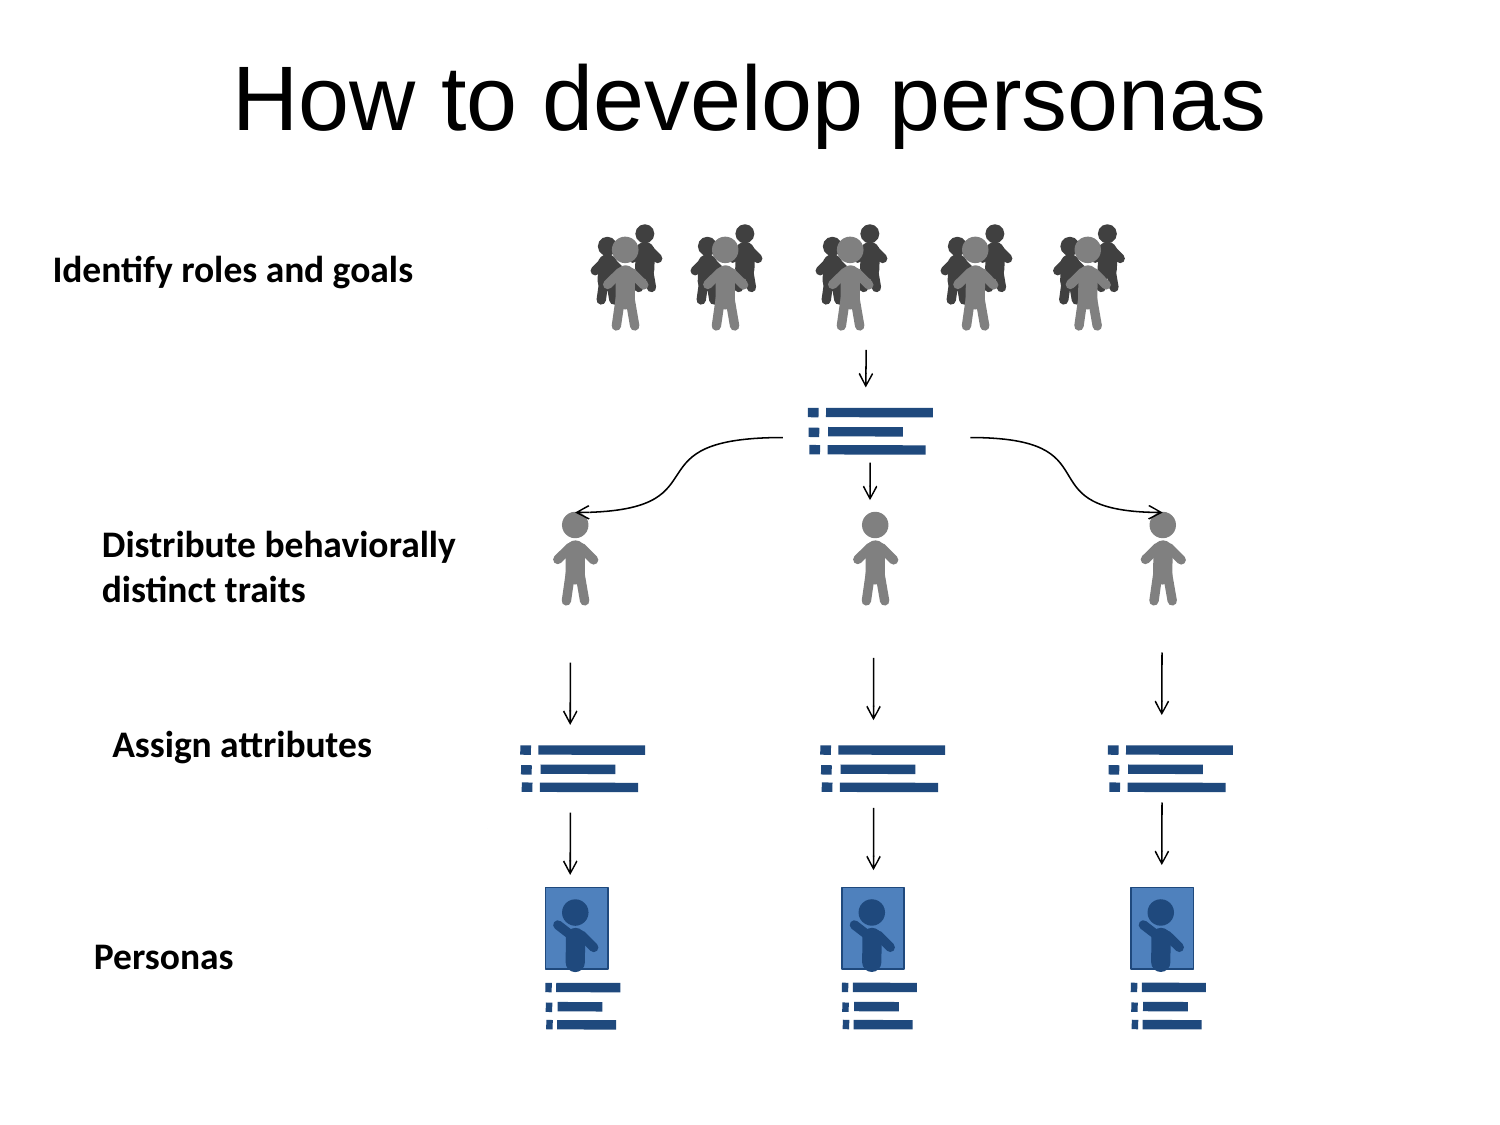

# How to develop personas

Identify roles and goals

Distribute behaviorally
distinct traits

Assign attributes

Personas